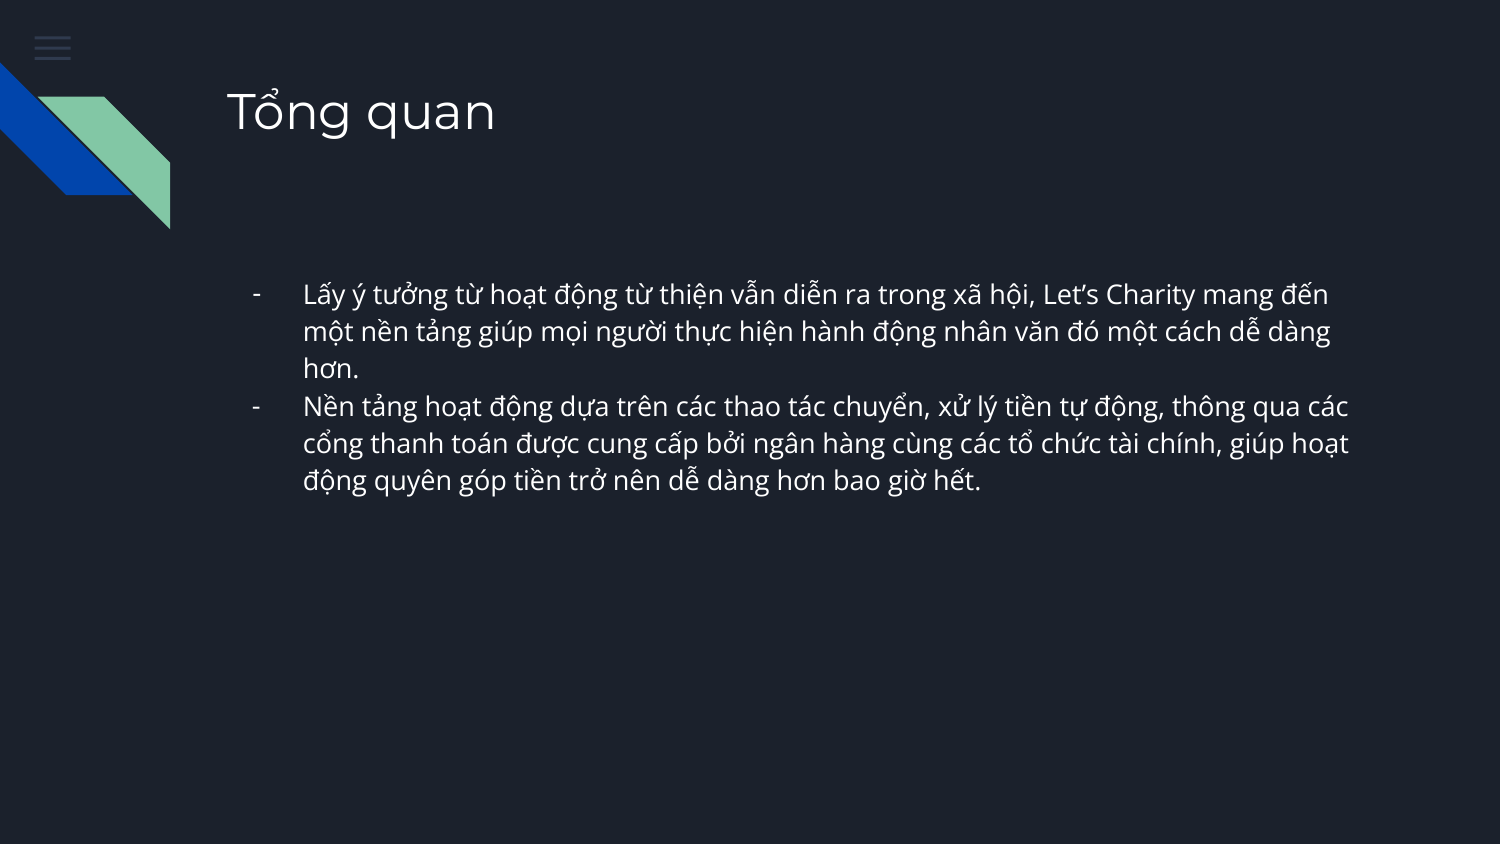

# Tổng quan
Lấy ý tưởng từ hoạt động từ thiện vẫn diễn ra trong xã hội, Let’s Charity mang đến một nền tảng giúp mọi người thực hiện hành động nhân văn đó một cách dễ dàng hơn.
Nền tảng hoạt động dựa trên các thao tác chuyển, xử lý tiền tự động, thông qua các cổng thanh toán được cung cấp bởi ngân hàng cùng các tổ chức tài chính, giúp hoạt động quyên góp tiền trở nên dễ dàng hơn bao giờ hết.